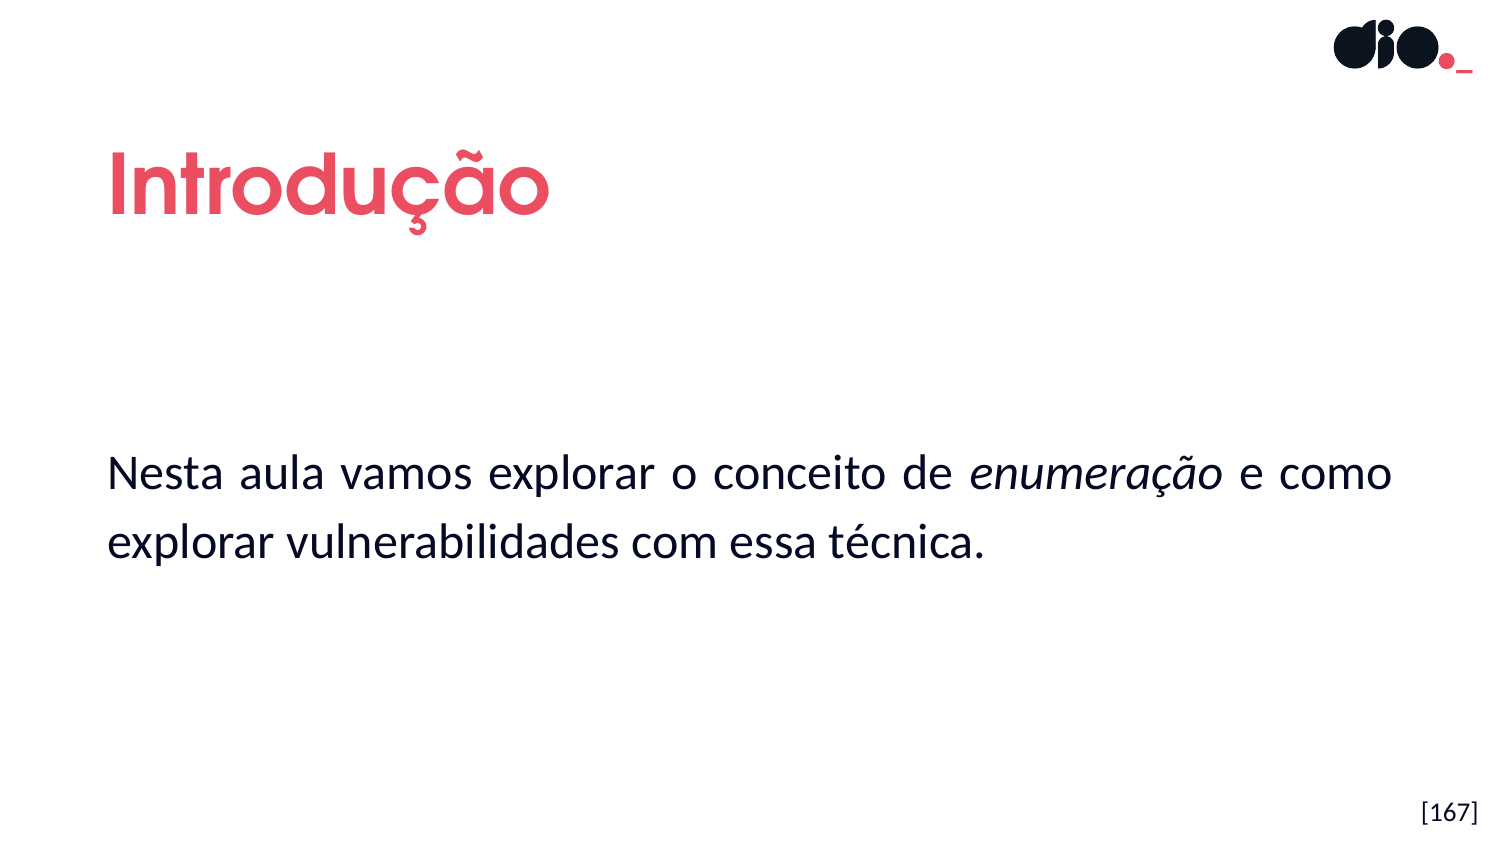

Introdução
Nesta aula vamos explorar o conceito de enumeração e como explorar vulnerabilidades com essa técnica.
[167]